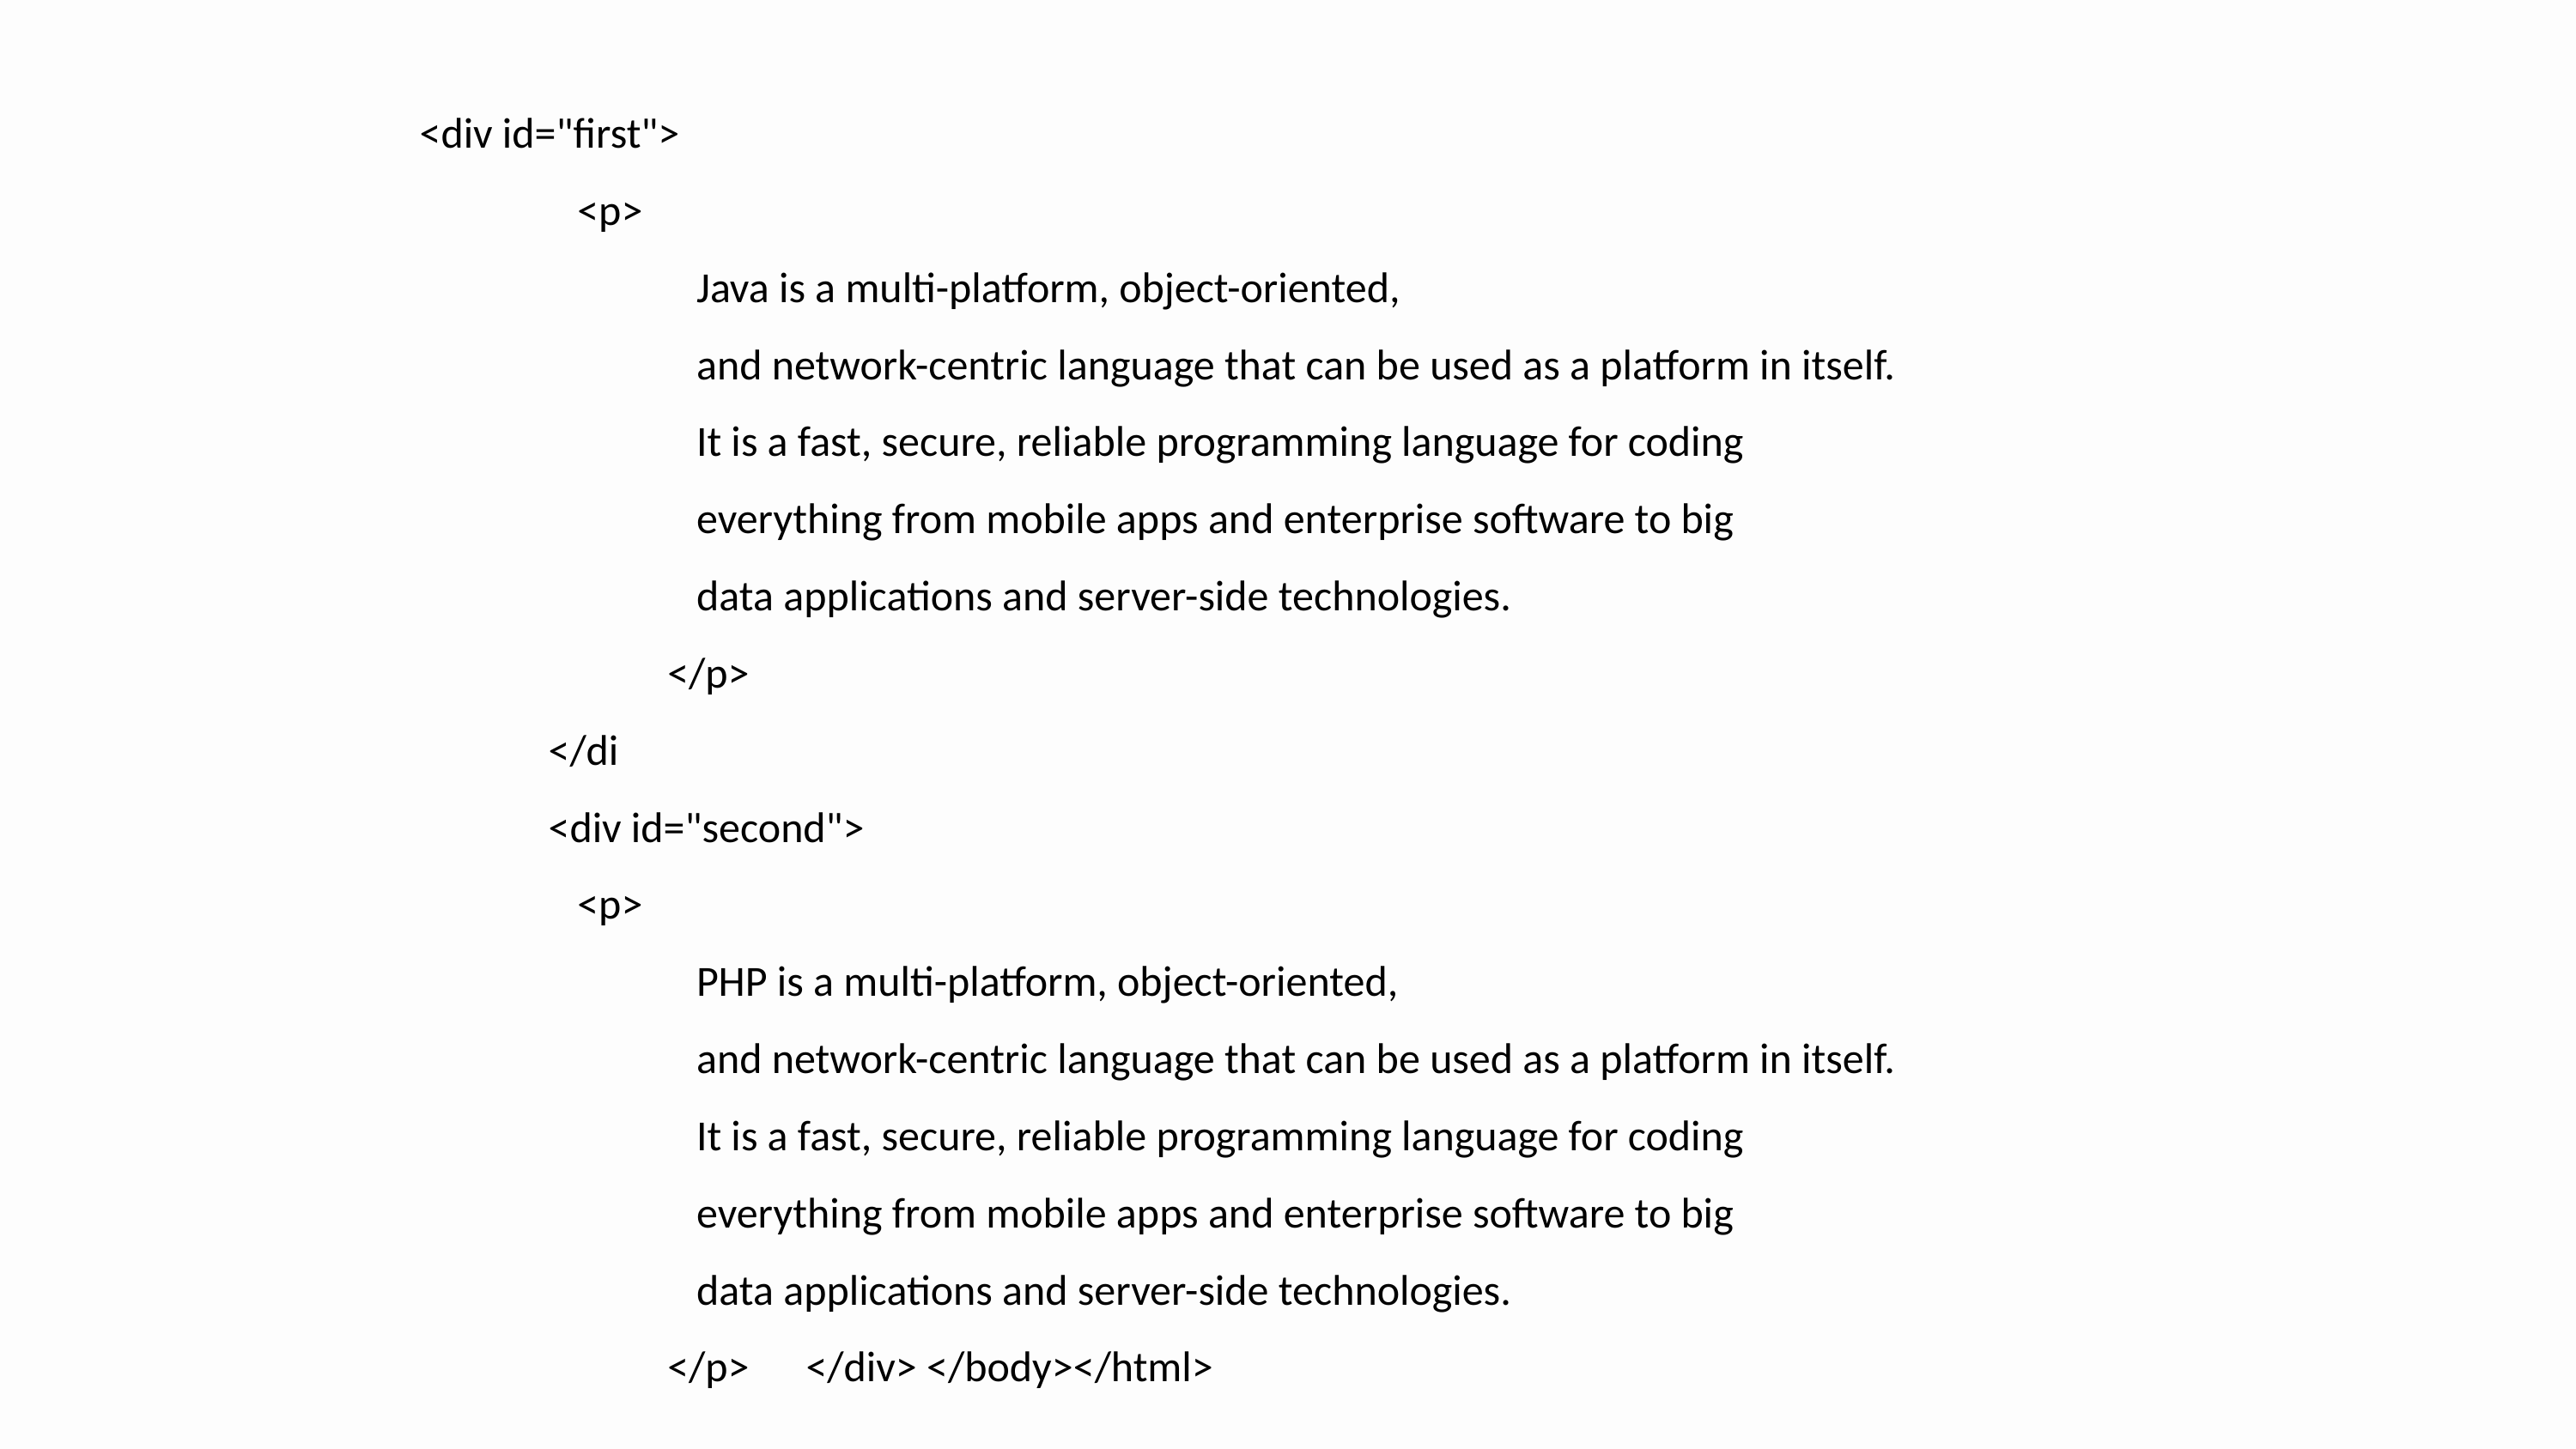

<div id="first">
	    <p>
		   Java is a multi-platform, object-oriented,
		   and network-centric language that can be used as a platform in itself.
		   It is a fast, secure, reliable programming language for coding
		   everything from mobile apps and enterprise software to big
		   data applications and server-side technologies.
		</p>
	 </di
	 <div id="second">
	    <p>
		   PHP is a multi-platform, object-oriented,
		   and network-centric language that can be used as a platform in itself.
		   It is a fast, secure, reliable programming language for coding
		   everything from mobile apps and enterprise software to big
		   data applications and server-side technologies.
		</p>	 </div> </body></html>